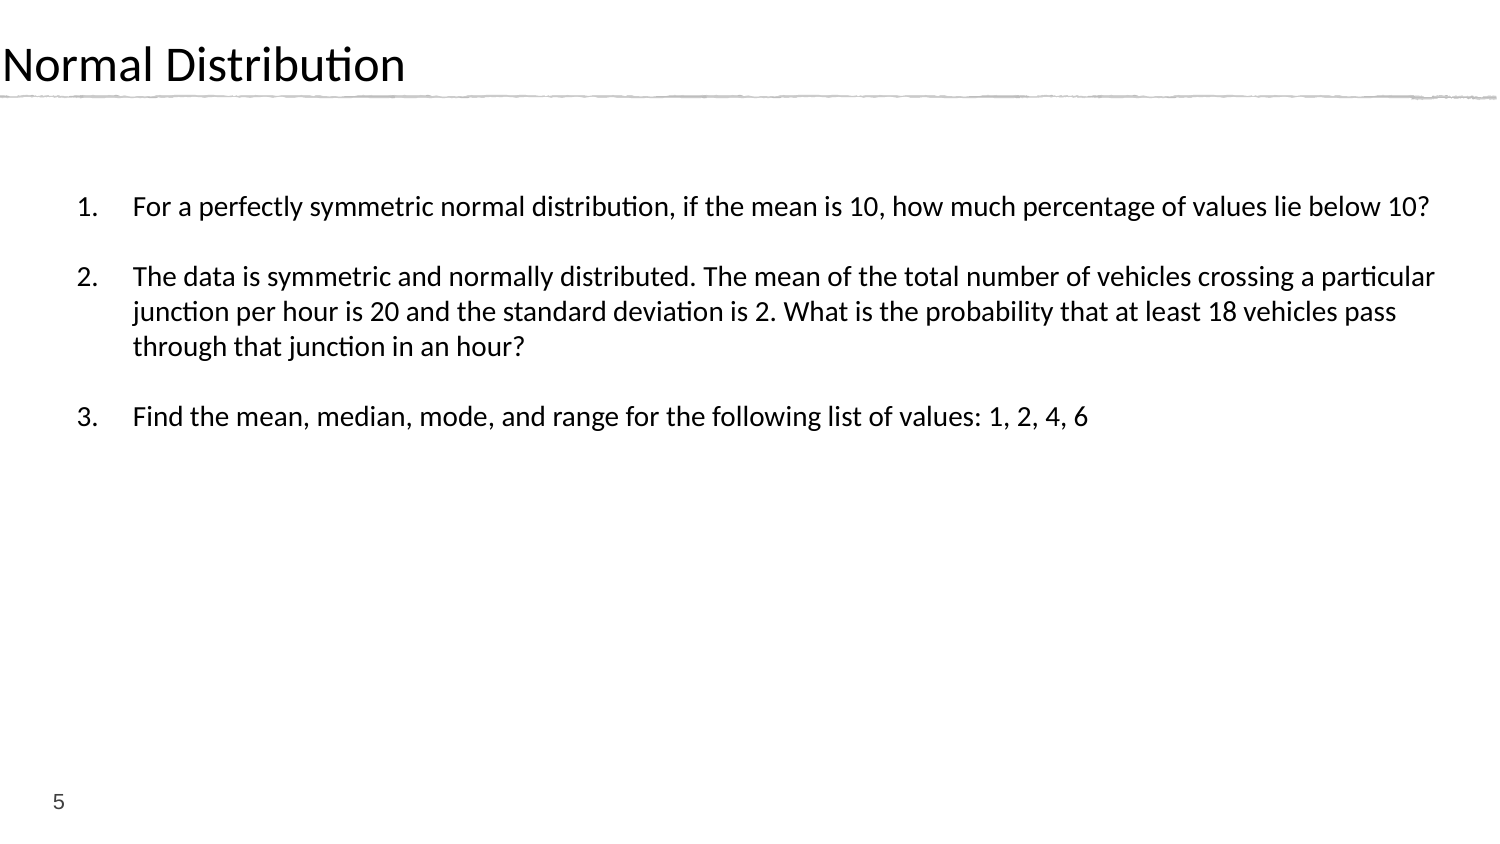

Normal Distribution

For a perfectly symmetric normal distribution, if the mean is 10, how much percentage of values lie below 10?

The data is symmetric and normally distributed. The mean of the total number of vehicles crossing a particular junction per hour is 20 and the standard deviation is 2. What is the probability that at least 18 vehicles pass through that junction in an hour?

Find the mean, median, mode, and range for the following list of values: 1, 2, 4, 6
5